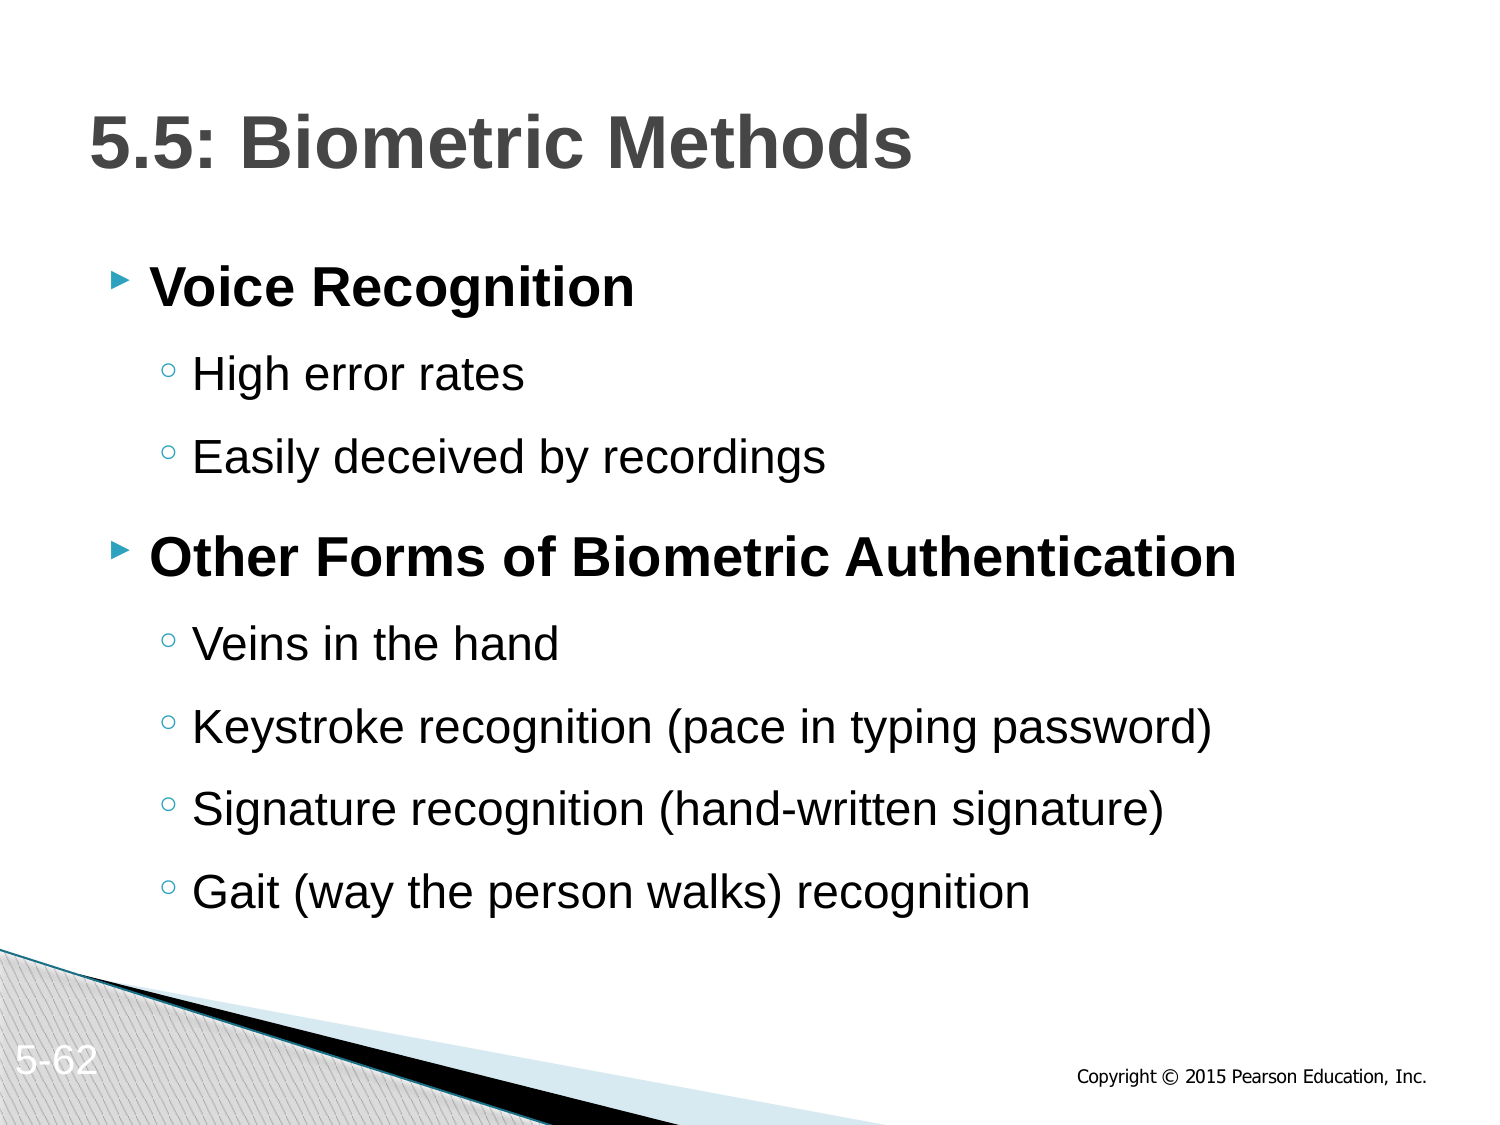

# 5.5: Biometric Methods
Voice Recognition
High error rates
Easily deceived by recordings
Other Forms of Biometric Authentication
Veins in the hand
Keystroke recognition (pace in typing password)
Signature recognition (hand-written signature)
Gait (way the person walks) recognition
5-62